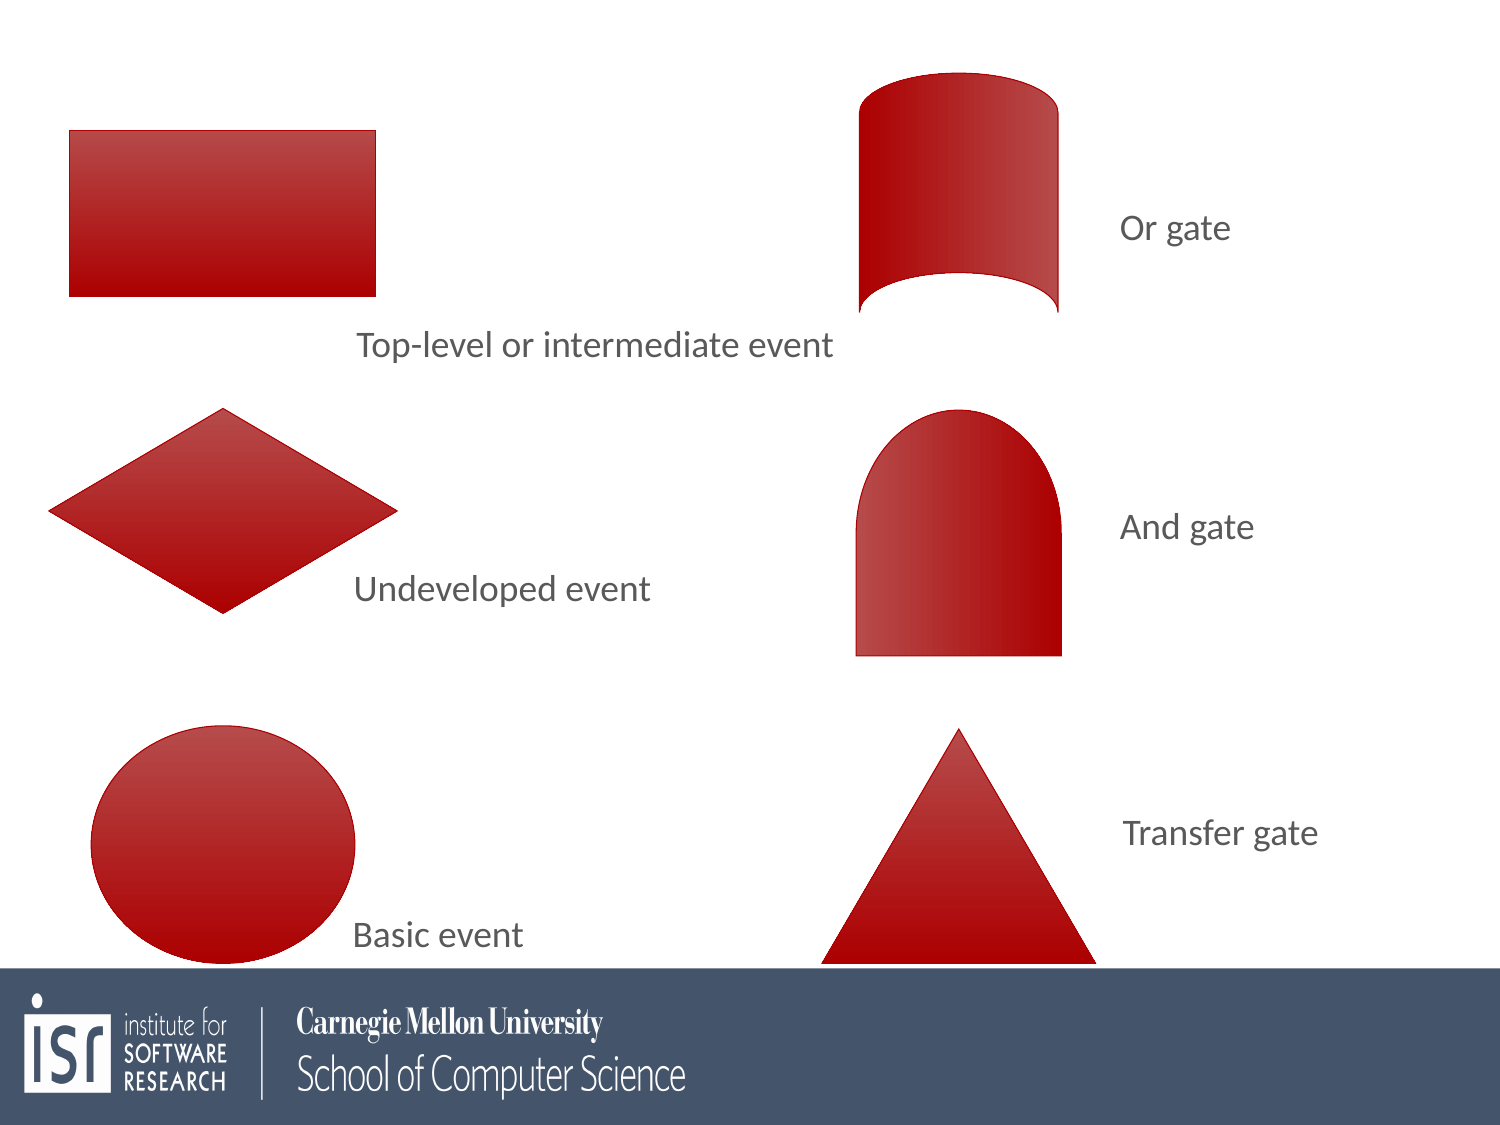

Or gate
Top-level or intermediate event

And gate
Undeveloped event

Transfer gate
Basic event